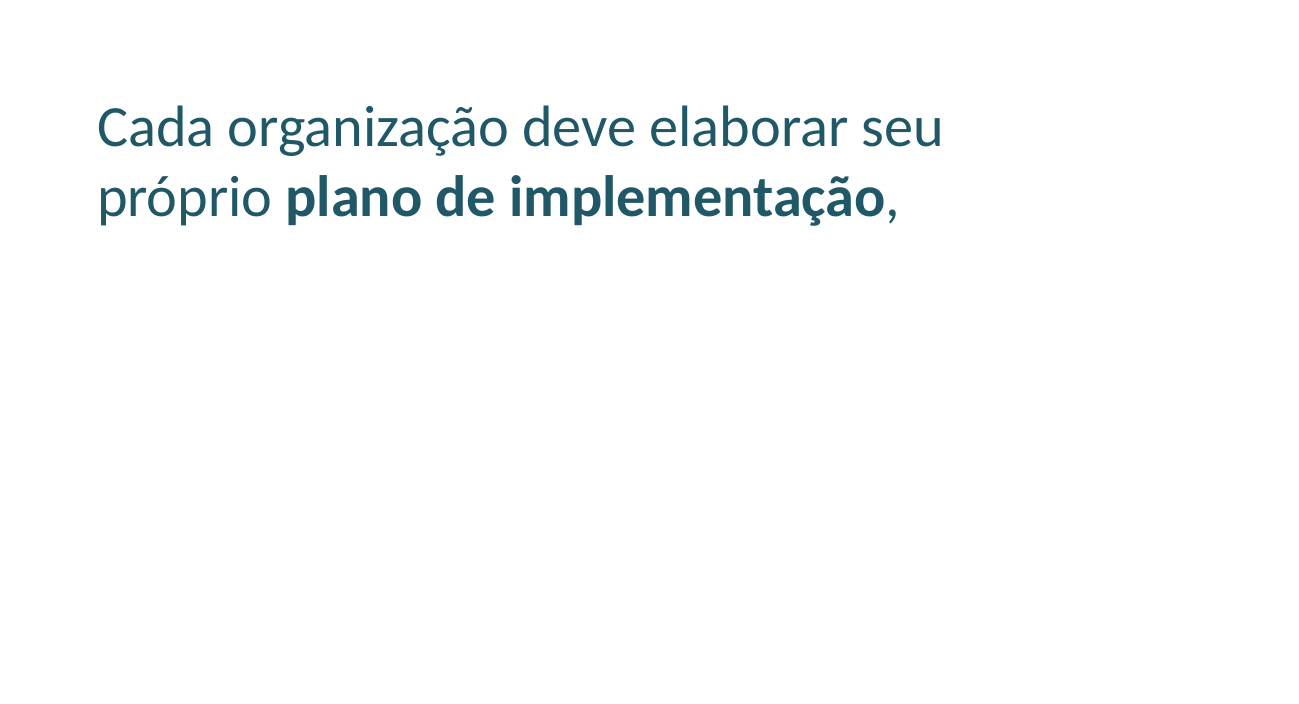

Cada organização deve elaborar seu próprio plano de implementação,